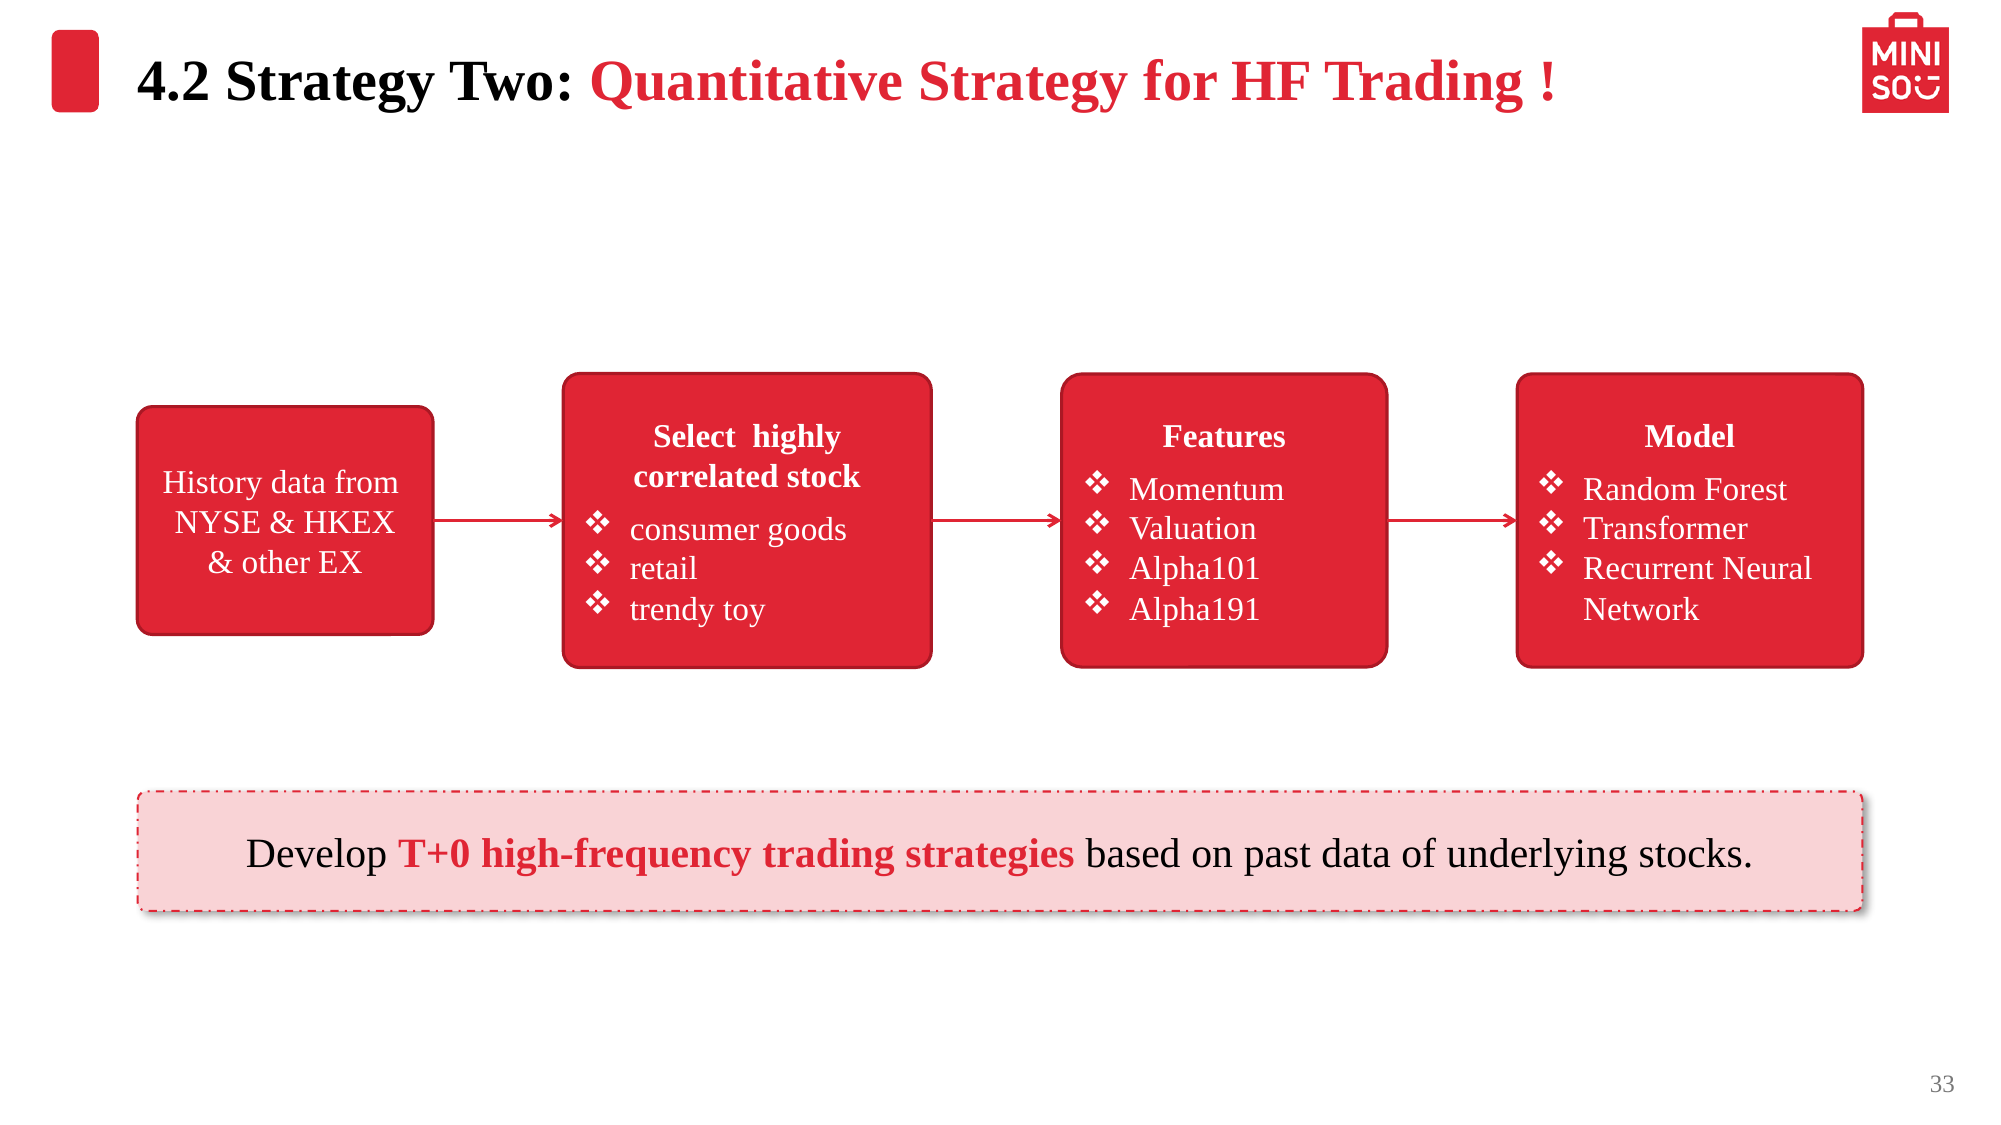

4.2 Strategy Two: Quantitative Strategy for HF Trading !
Select  highly correlated stock

consumer goods
retail
trendy toy
Features

Momentum
Valuation
Alpha101
Alpha191
Model

Random Forest
Transformer
Recurrent Neural Network
History data from
NYSE & HKEX
& other EX
Develop T+0 high-frequency trading strategies based on past data of underlying stocks.
33